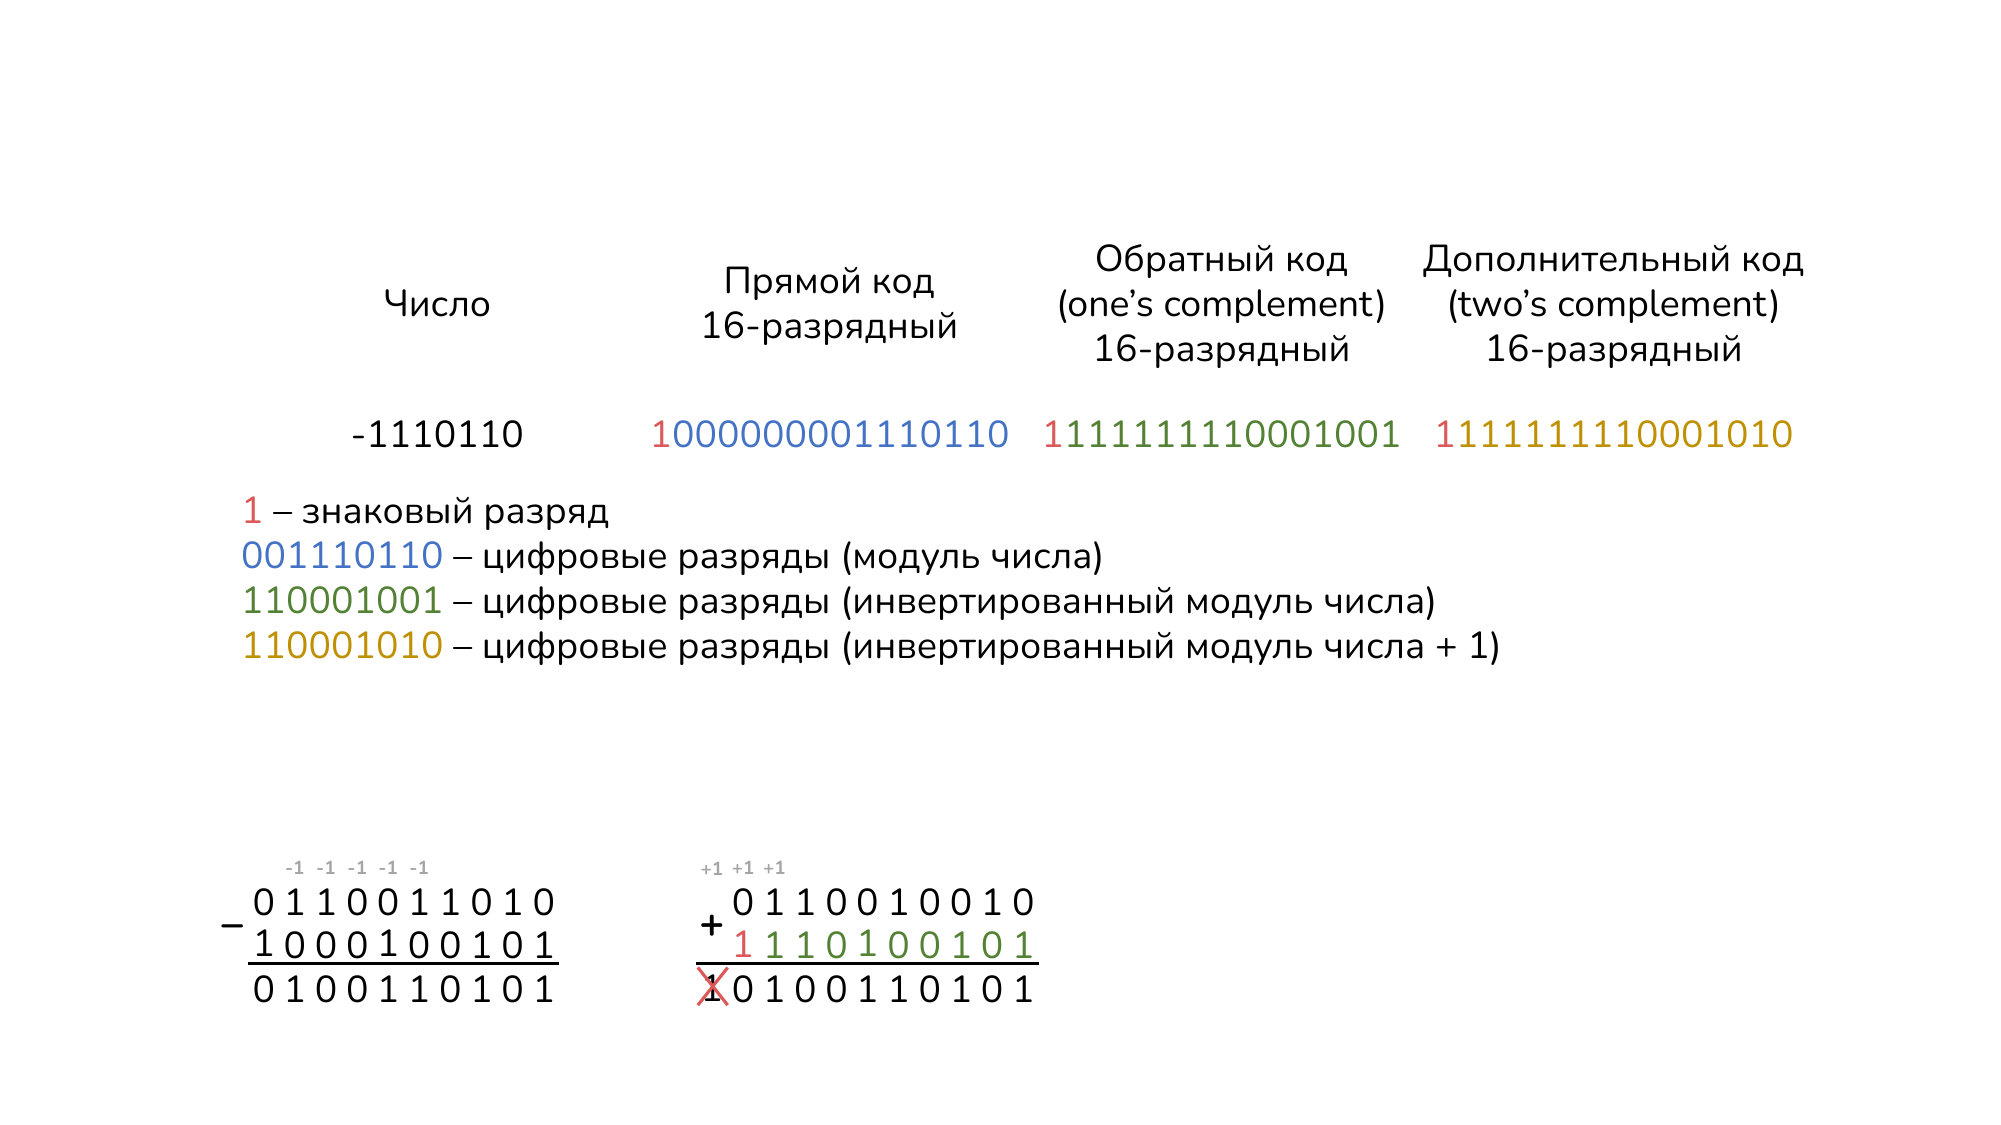

Число
Прямой код
16-разрядный
Обратный код
(one’s complement)
16-разрядный
Дополнительный код
(two’s complement)
16-разрядный
-1110110
1000000001110110
1111111110001001
1111111110001010
1 – знаковый разряд
001110110 – цифровые разряды (модуль числа)
110001001 – цифровые разряды (инвертированный модуль числа)
110001010 – цифровые разряды (инвертированный модуль числа + 1)
-1
-1

-1
-1
-1
+1
+1

+1
1
0
1
0
1
0
1
0
0
0
1
0
0
1
0
1
0
1
0
1
–
+
1
1
1
1
0
0
0
0
0
1
0
1
1
1
0
0
0
1
0
1
1
0
0
0
1
0
1
0
0
0
1
0
1
0
1
1
1
0
1
1
1